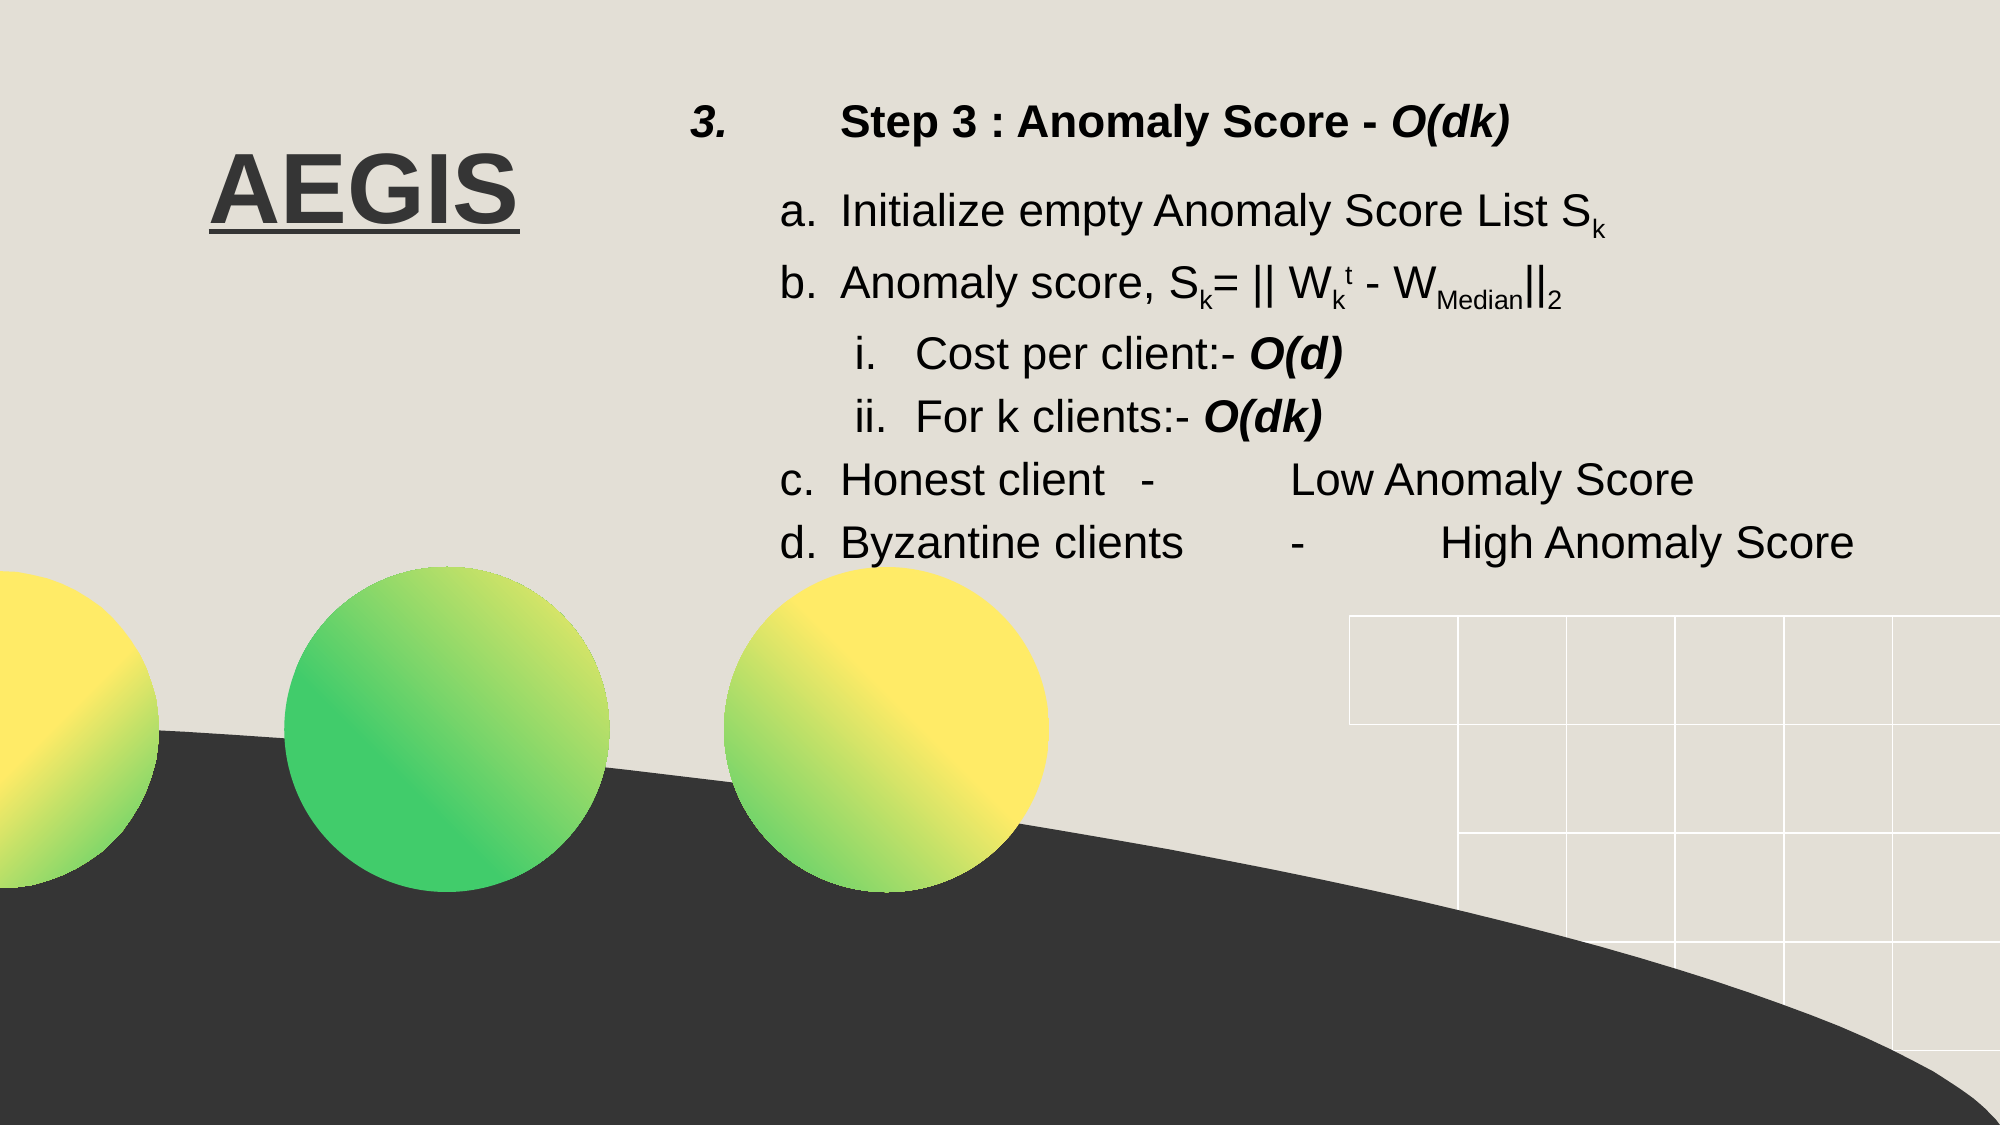

3.	Step 3 : Anomaly Score - O(dk)
Initialize empty Anomaly Score List Sk
Anomaly score, Sk= || Wkt - WMedian||2
Cost per client:- O(d)
For k clients:- O(dk)
Honest client 	-	Low Anomaly Score
Byzantine clients	-	High Anomaly Score

# AEGIS